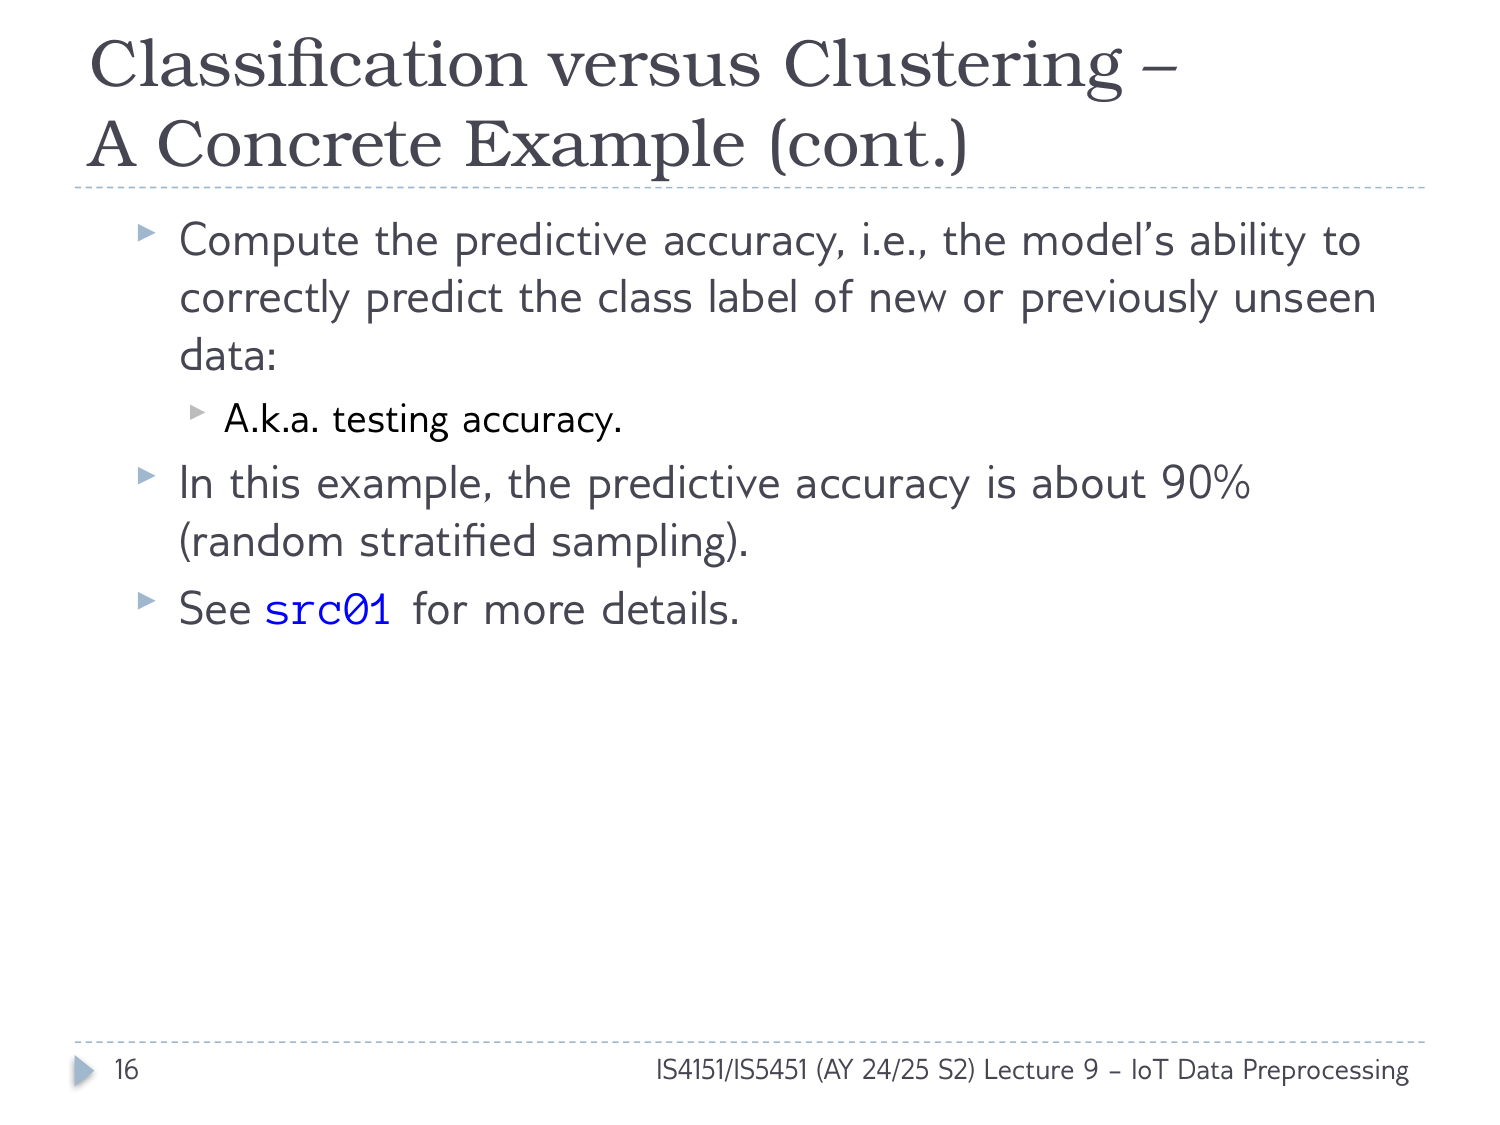

# Classification versus Clustering – A Concrete Example (cont.)
Compute the predictive accuracy, i.e., the model’s ability to correctly predict the class label of new or previously unseen data:
A.k.a. testing accuracy.
In this example, the predictive accuracy is about 90% (random stratified sampling).
See src01 for more details.
16
IS4151/IS5451 (AY 24/25 S2) Lecture 9 – IoT Data Preprocessing